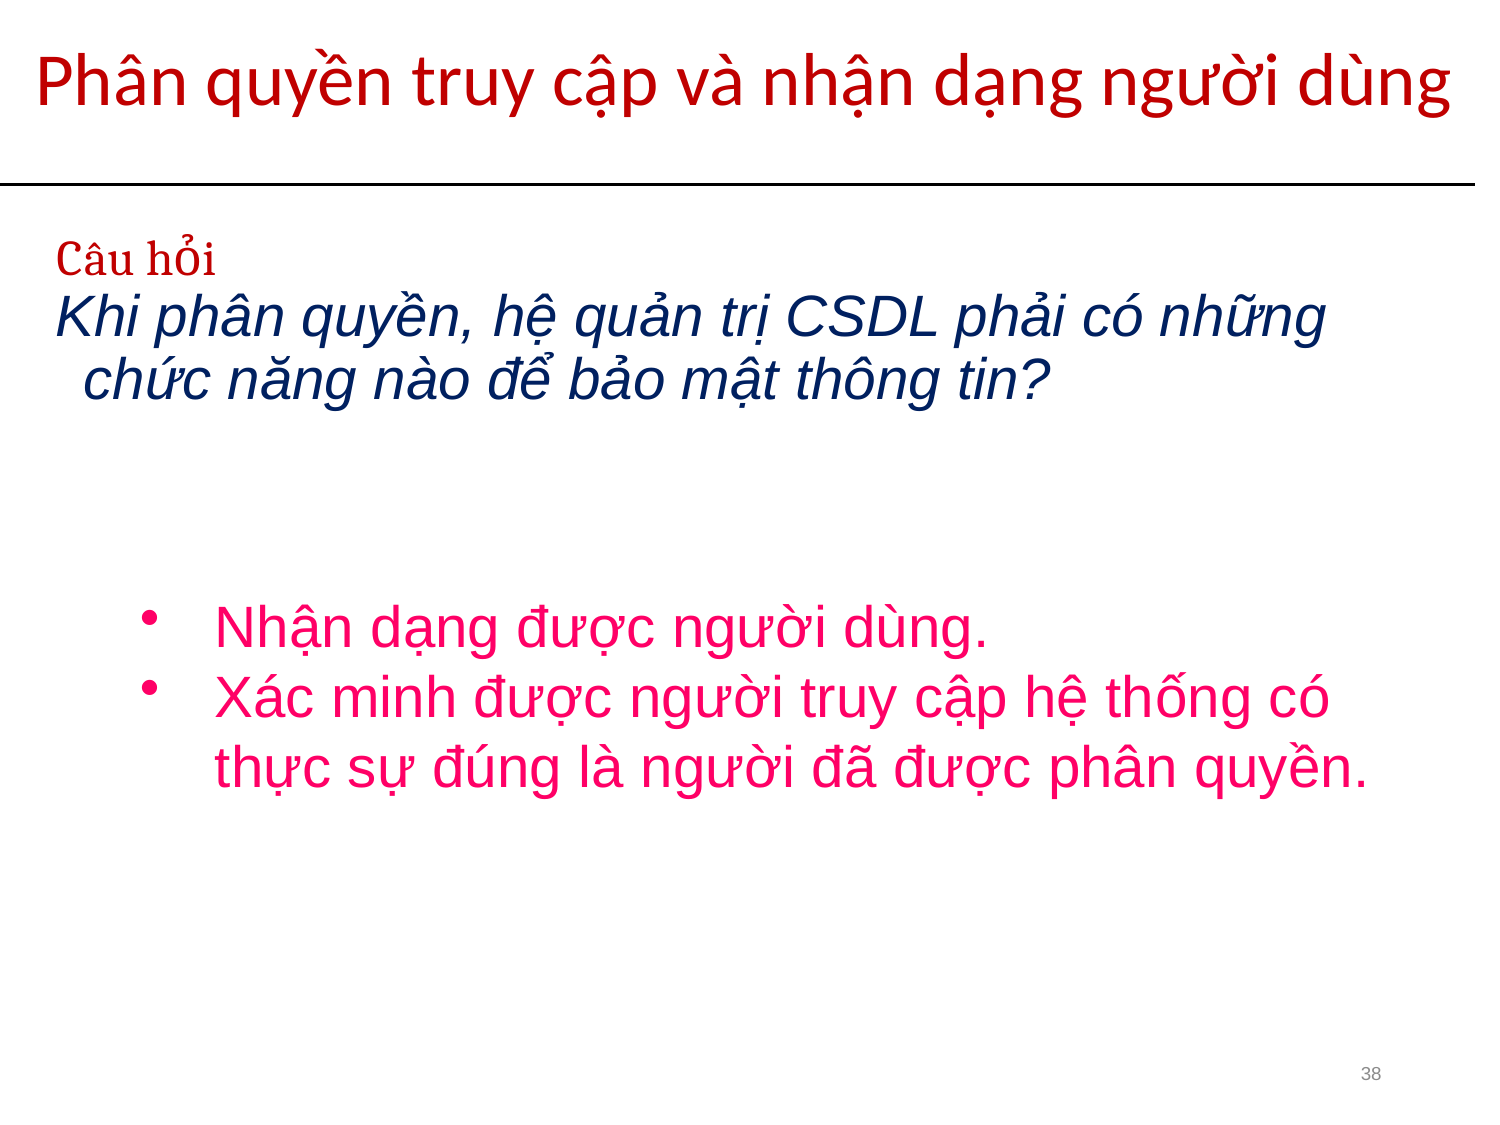

# Phân quyền truy cập và nhận dạng người dùng
Câu hỏi
Khi phân quyền, hệ quản trị CSDL phải có những chức năng nào để bảo mật thông tin?
Nhận dạng được người dùng.
Xác minh được người truy cập hệ thống có thực sự đúng là người đã được phân quyền.
38